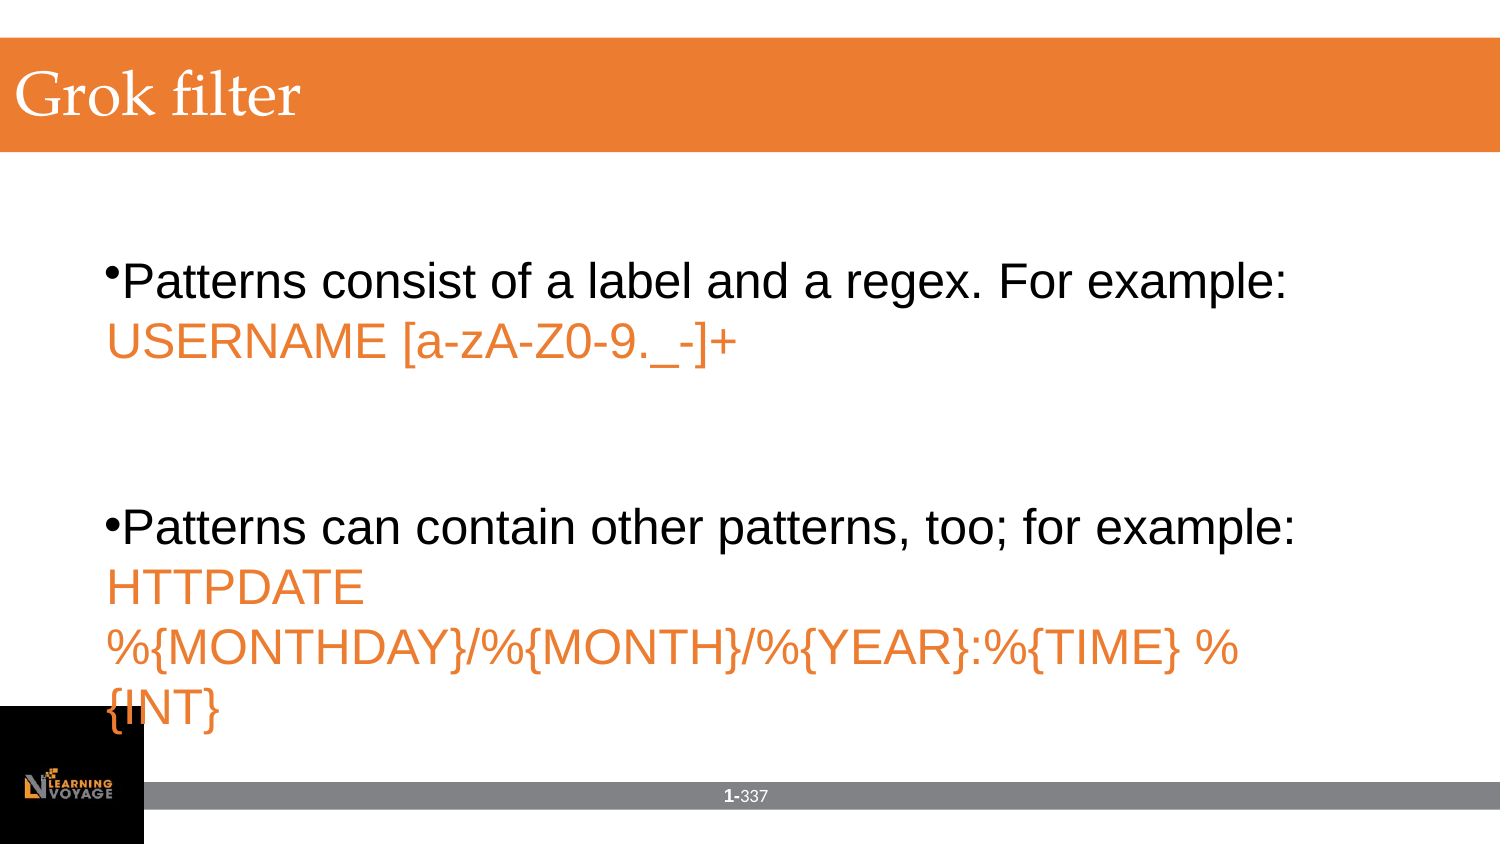

# Grok filter
Patterns consist of a label and a regex. For example:  USERNAME [a-zA-Z0-9._-]+

Patterns can contain other patterns, too; for example:  HTTPDATE
%{MONTHDAY}/%{MONTH}/%{YEAR}:%{TIME} %{INT}
1-337